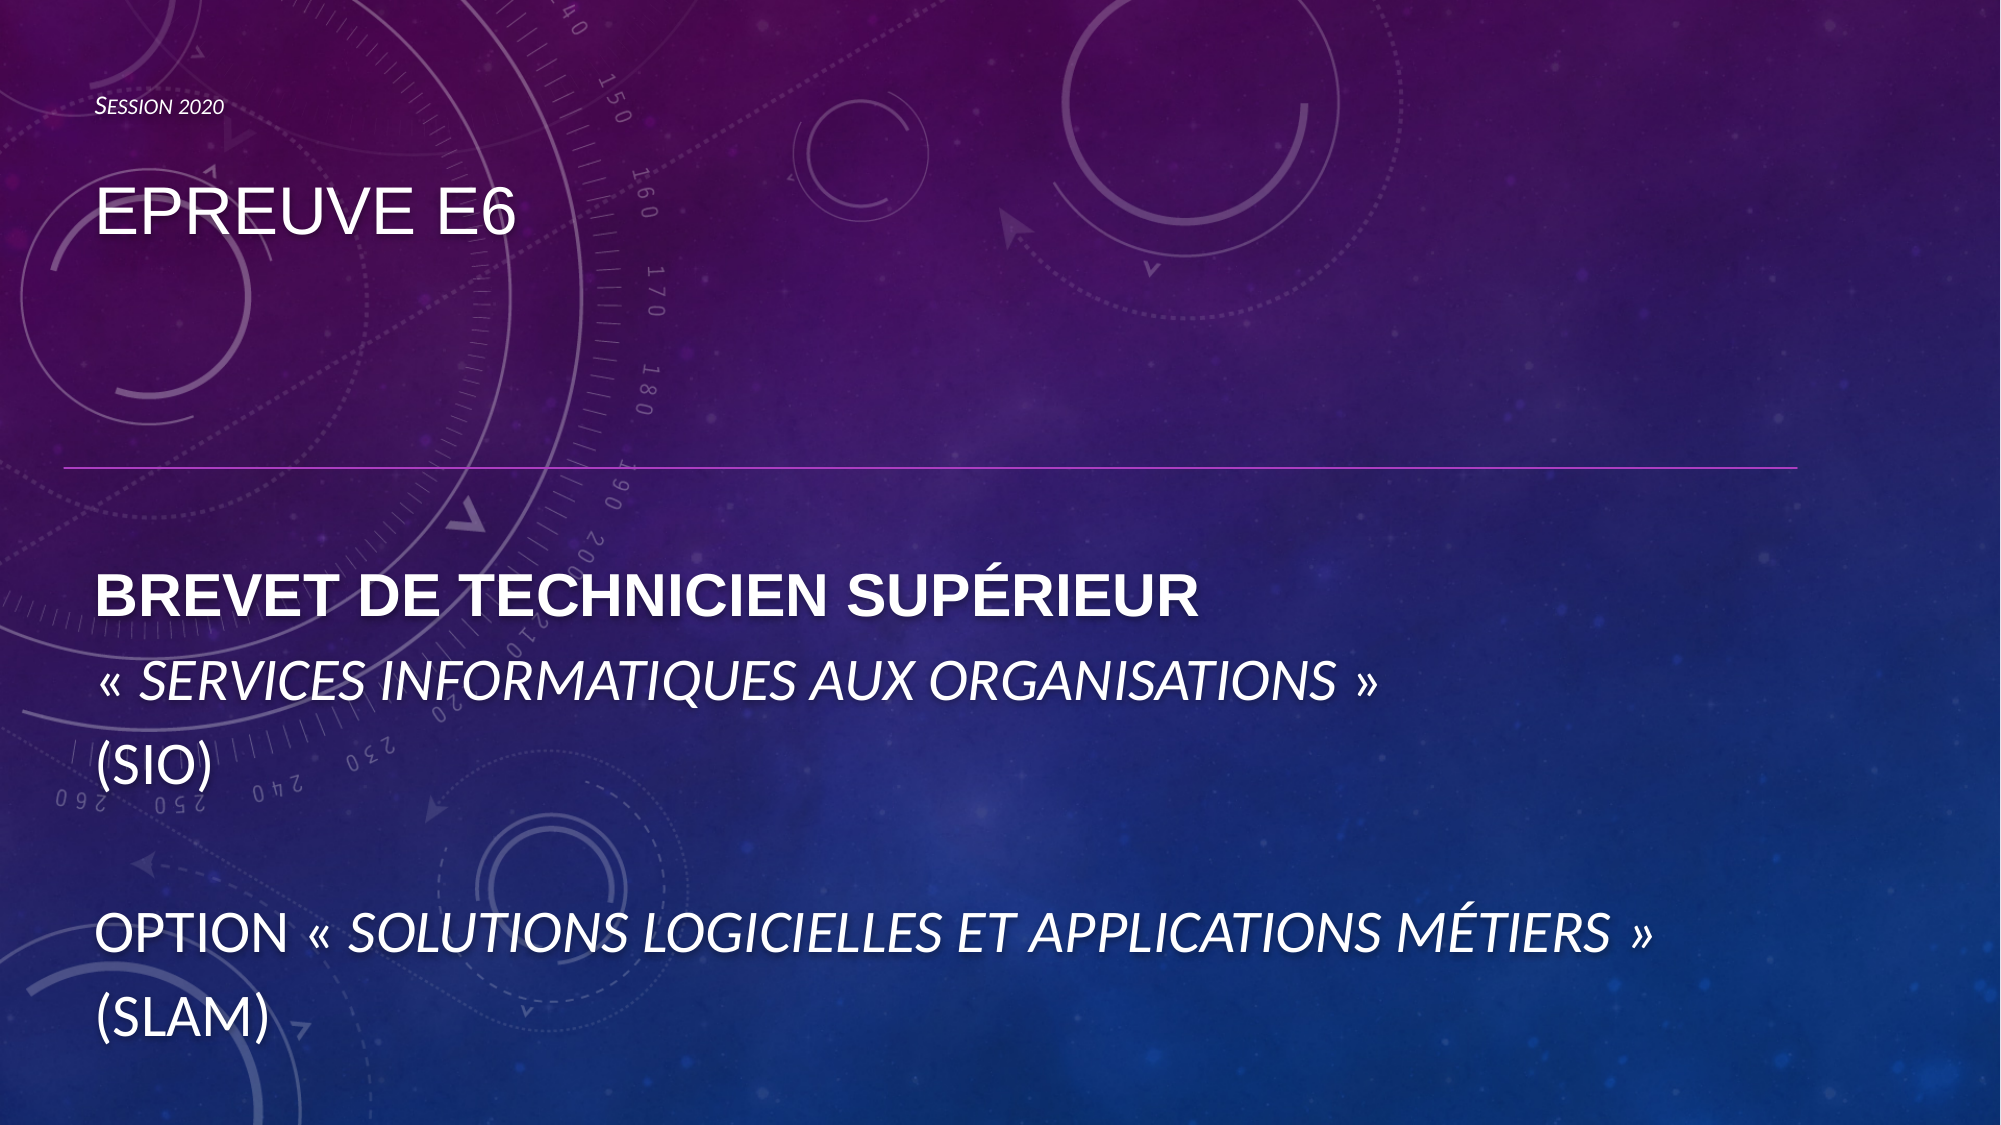

Session 2020

EPREUVE E6

Brevet de Technicien Supérieur
« Services Informatiques aux Organisations »
(SIO)

Option « Solutions Logicielles et Applications Métiers »
(SLAM)